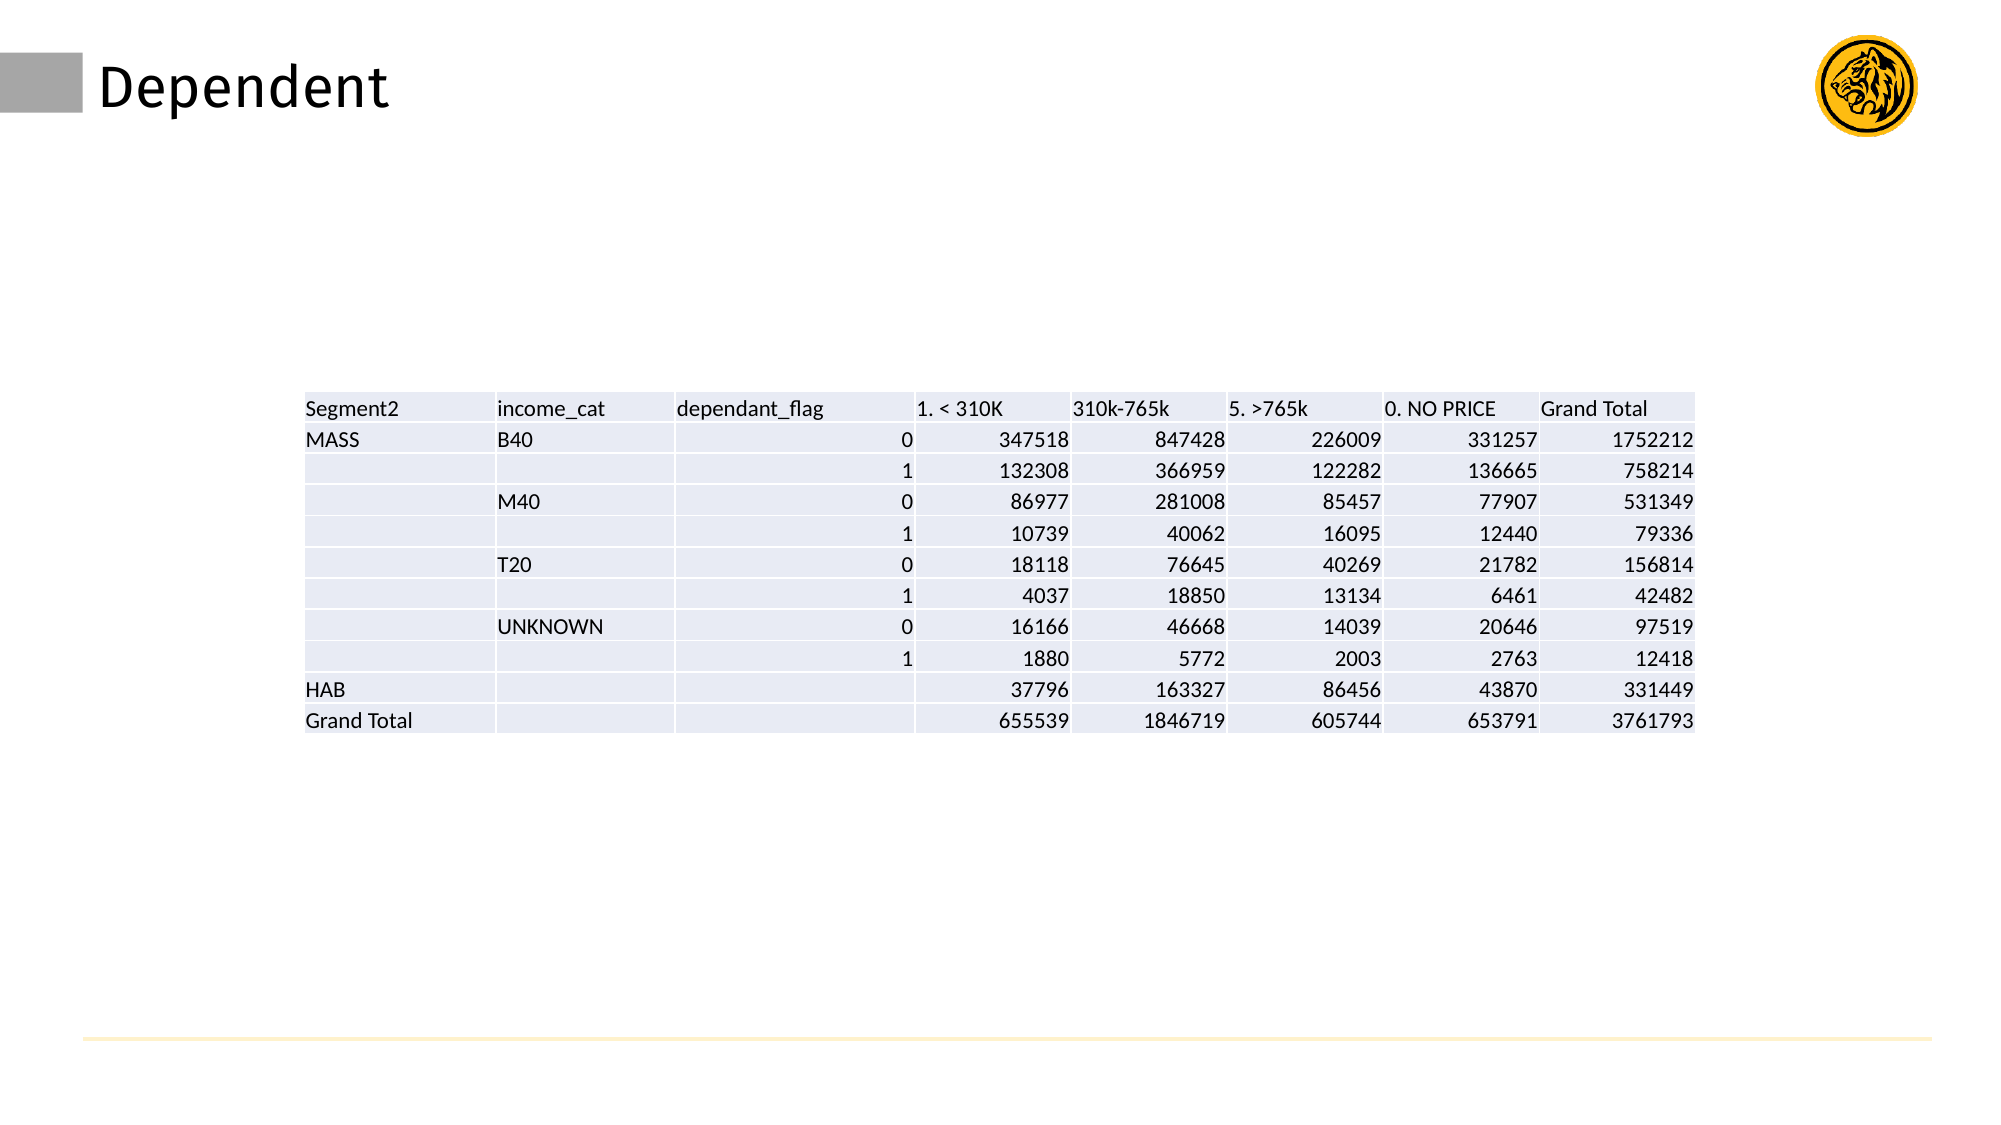

Dependent
| Segment2 | income\_cat | dependant\_flag | 1. < 310K | 310k-765k | 5. >765k | 0. NO PRICE | Grand Total |
| --- | --- | --- | --- | --- | --- | --- | --- |
| MASS | B40 | 0 | 347518 | 847428 | 226009 | 331257 | 1752212 |
|  |  | 1 | 132308 | 366959 | 122282 | 136665 | 758214 |
|  | M40 | 0 | 86977 | 281008 | 85457 | 77907 | 531349 |
|  |  | 1 | 10739 | 40062 | 16095 | 12440 | 79336 |
|  | T20 | 0 | 18118 | 76645 | 40269 | 21782 | 156814 |
|  |  | 1 | 4037 | 18850 | 13134 | 6461 | 42482 |
|  | UNKNOWN | 0 | 16166 | 46668 | 14039 | 20646 | 97519 |
|  |  | 1 | 1880 | 5772 | 2003 | 2763 | 12418 |
| HAB |  |  | 37796 | 163327 | 86456 | 43870 | 331449 |
| Grand Total |  |  | 655539 | 1846719 | 605744 | 653791 | 3761793 |